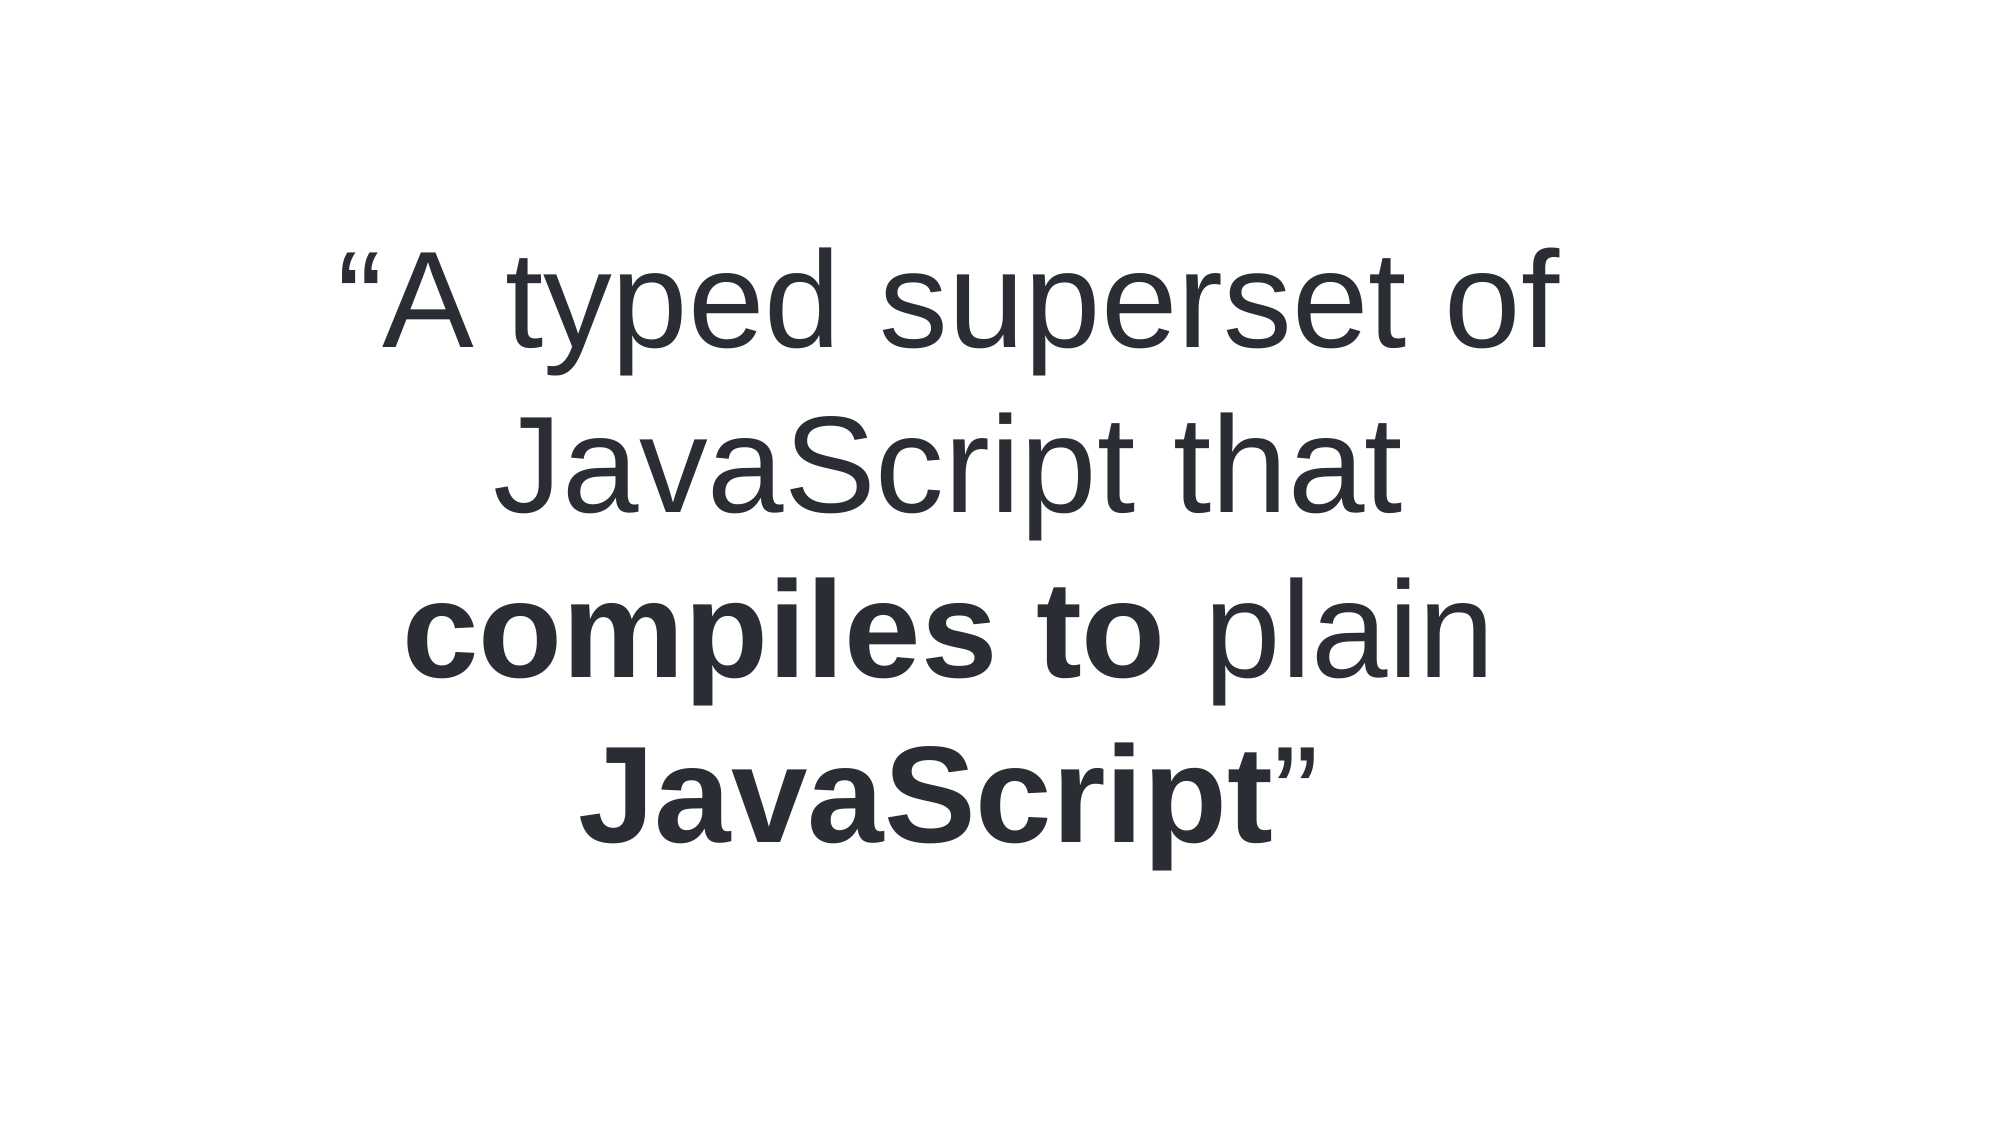

“A typed superset of JavaScript that compiles to plain JavaScript”